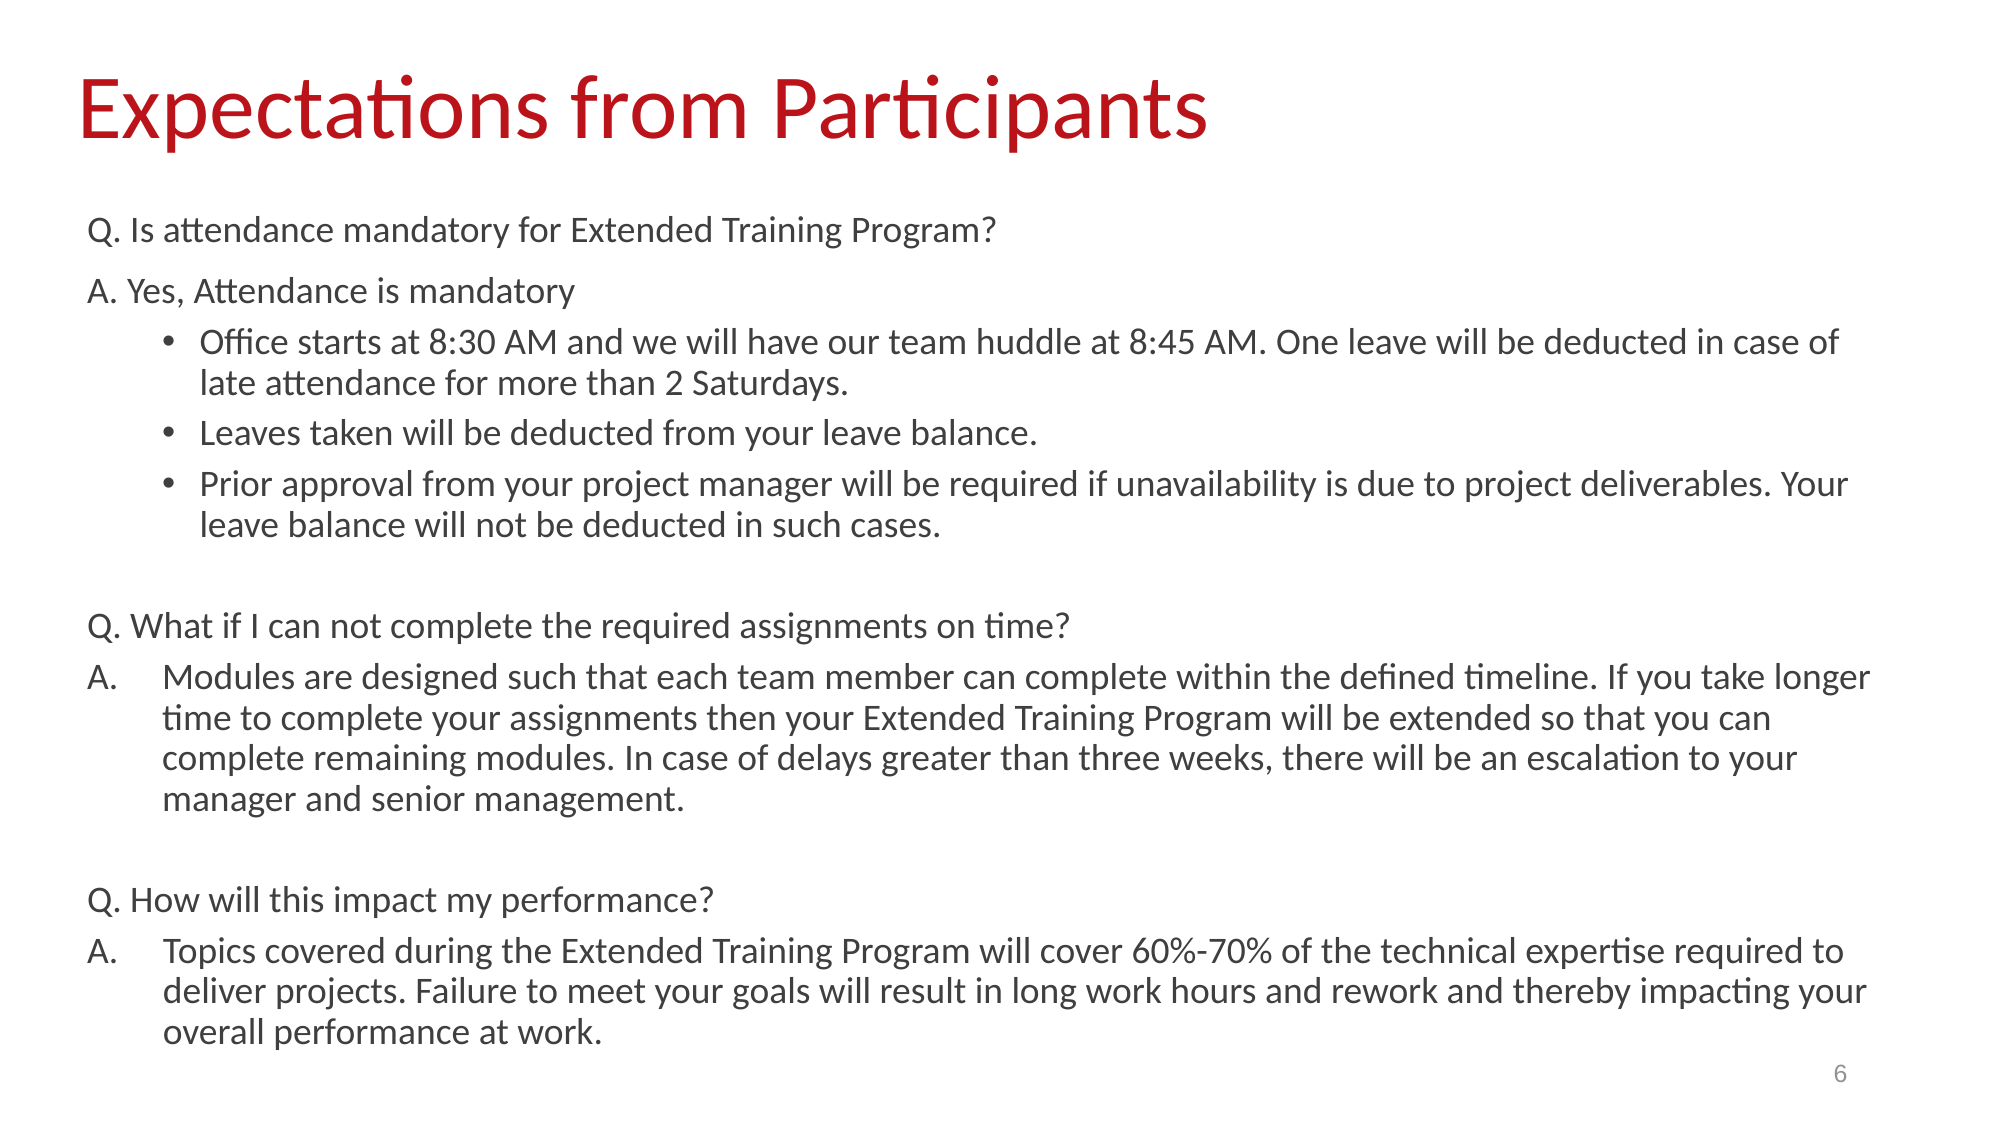

Expectations from Participants
Q. Is attendance mandatory for Extended Training Program?
A. Yes, Attendance is mandatory
Office starts at 8:30 AM and we will have our team huddle at 8:45 AM. One leave will be deducted in case of late attendance for more than 2 Saturdays.
Leaves taken will be deducted from your leave balance.
Prior approval from your project manager will be required if unavailability is due to project deliverables. Your leave balance will not be deducted in such cases.

Q. What if I can not complete the required assignments on time?
Modules are designed such that each team member can complete within the defined timeline. If you take longer time to complete your assignments then your Extended Training Program will be extended so that you can complete remaining modules. In case of delays greater than three weeks, there will be an escalation to your manager and senior management.

Q. How will this impact my performance?
A. 	Topics covered during the Extended Training Program will cover 60%-70% of the technical expertise required to deliver projects. Failure to meet your goals will result in long work hours and rework and thereby impacting your overall performance at work.
6